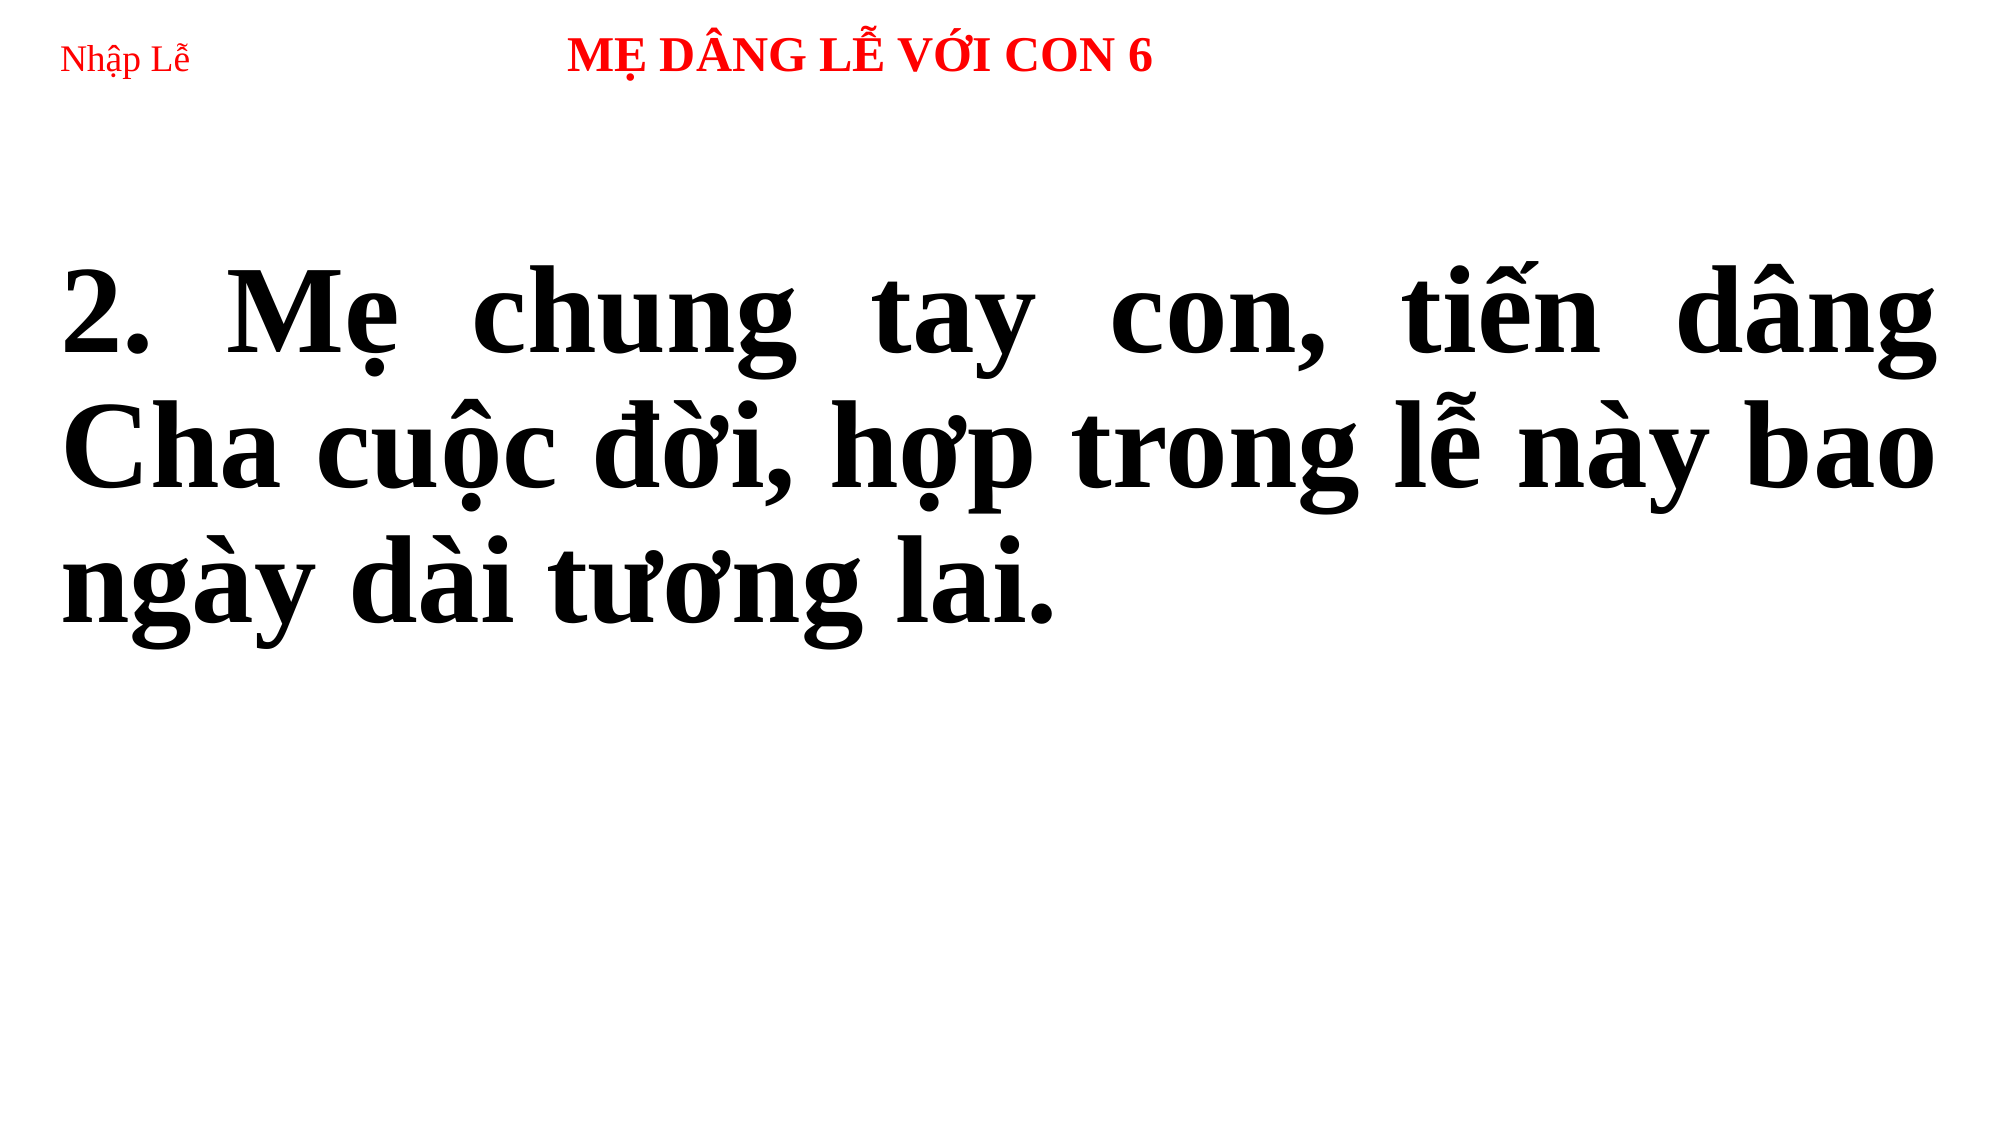

# Nhập Lễ                                 	      MẸ DÂNG LỄ VỚI CON 6
2. Mẹ chung tay con, tiến dâng Cha cuộc đời, hợp trong lễ này bao ngày dài tương lai.